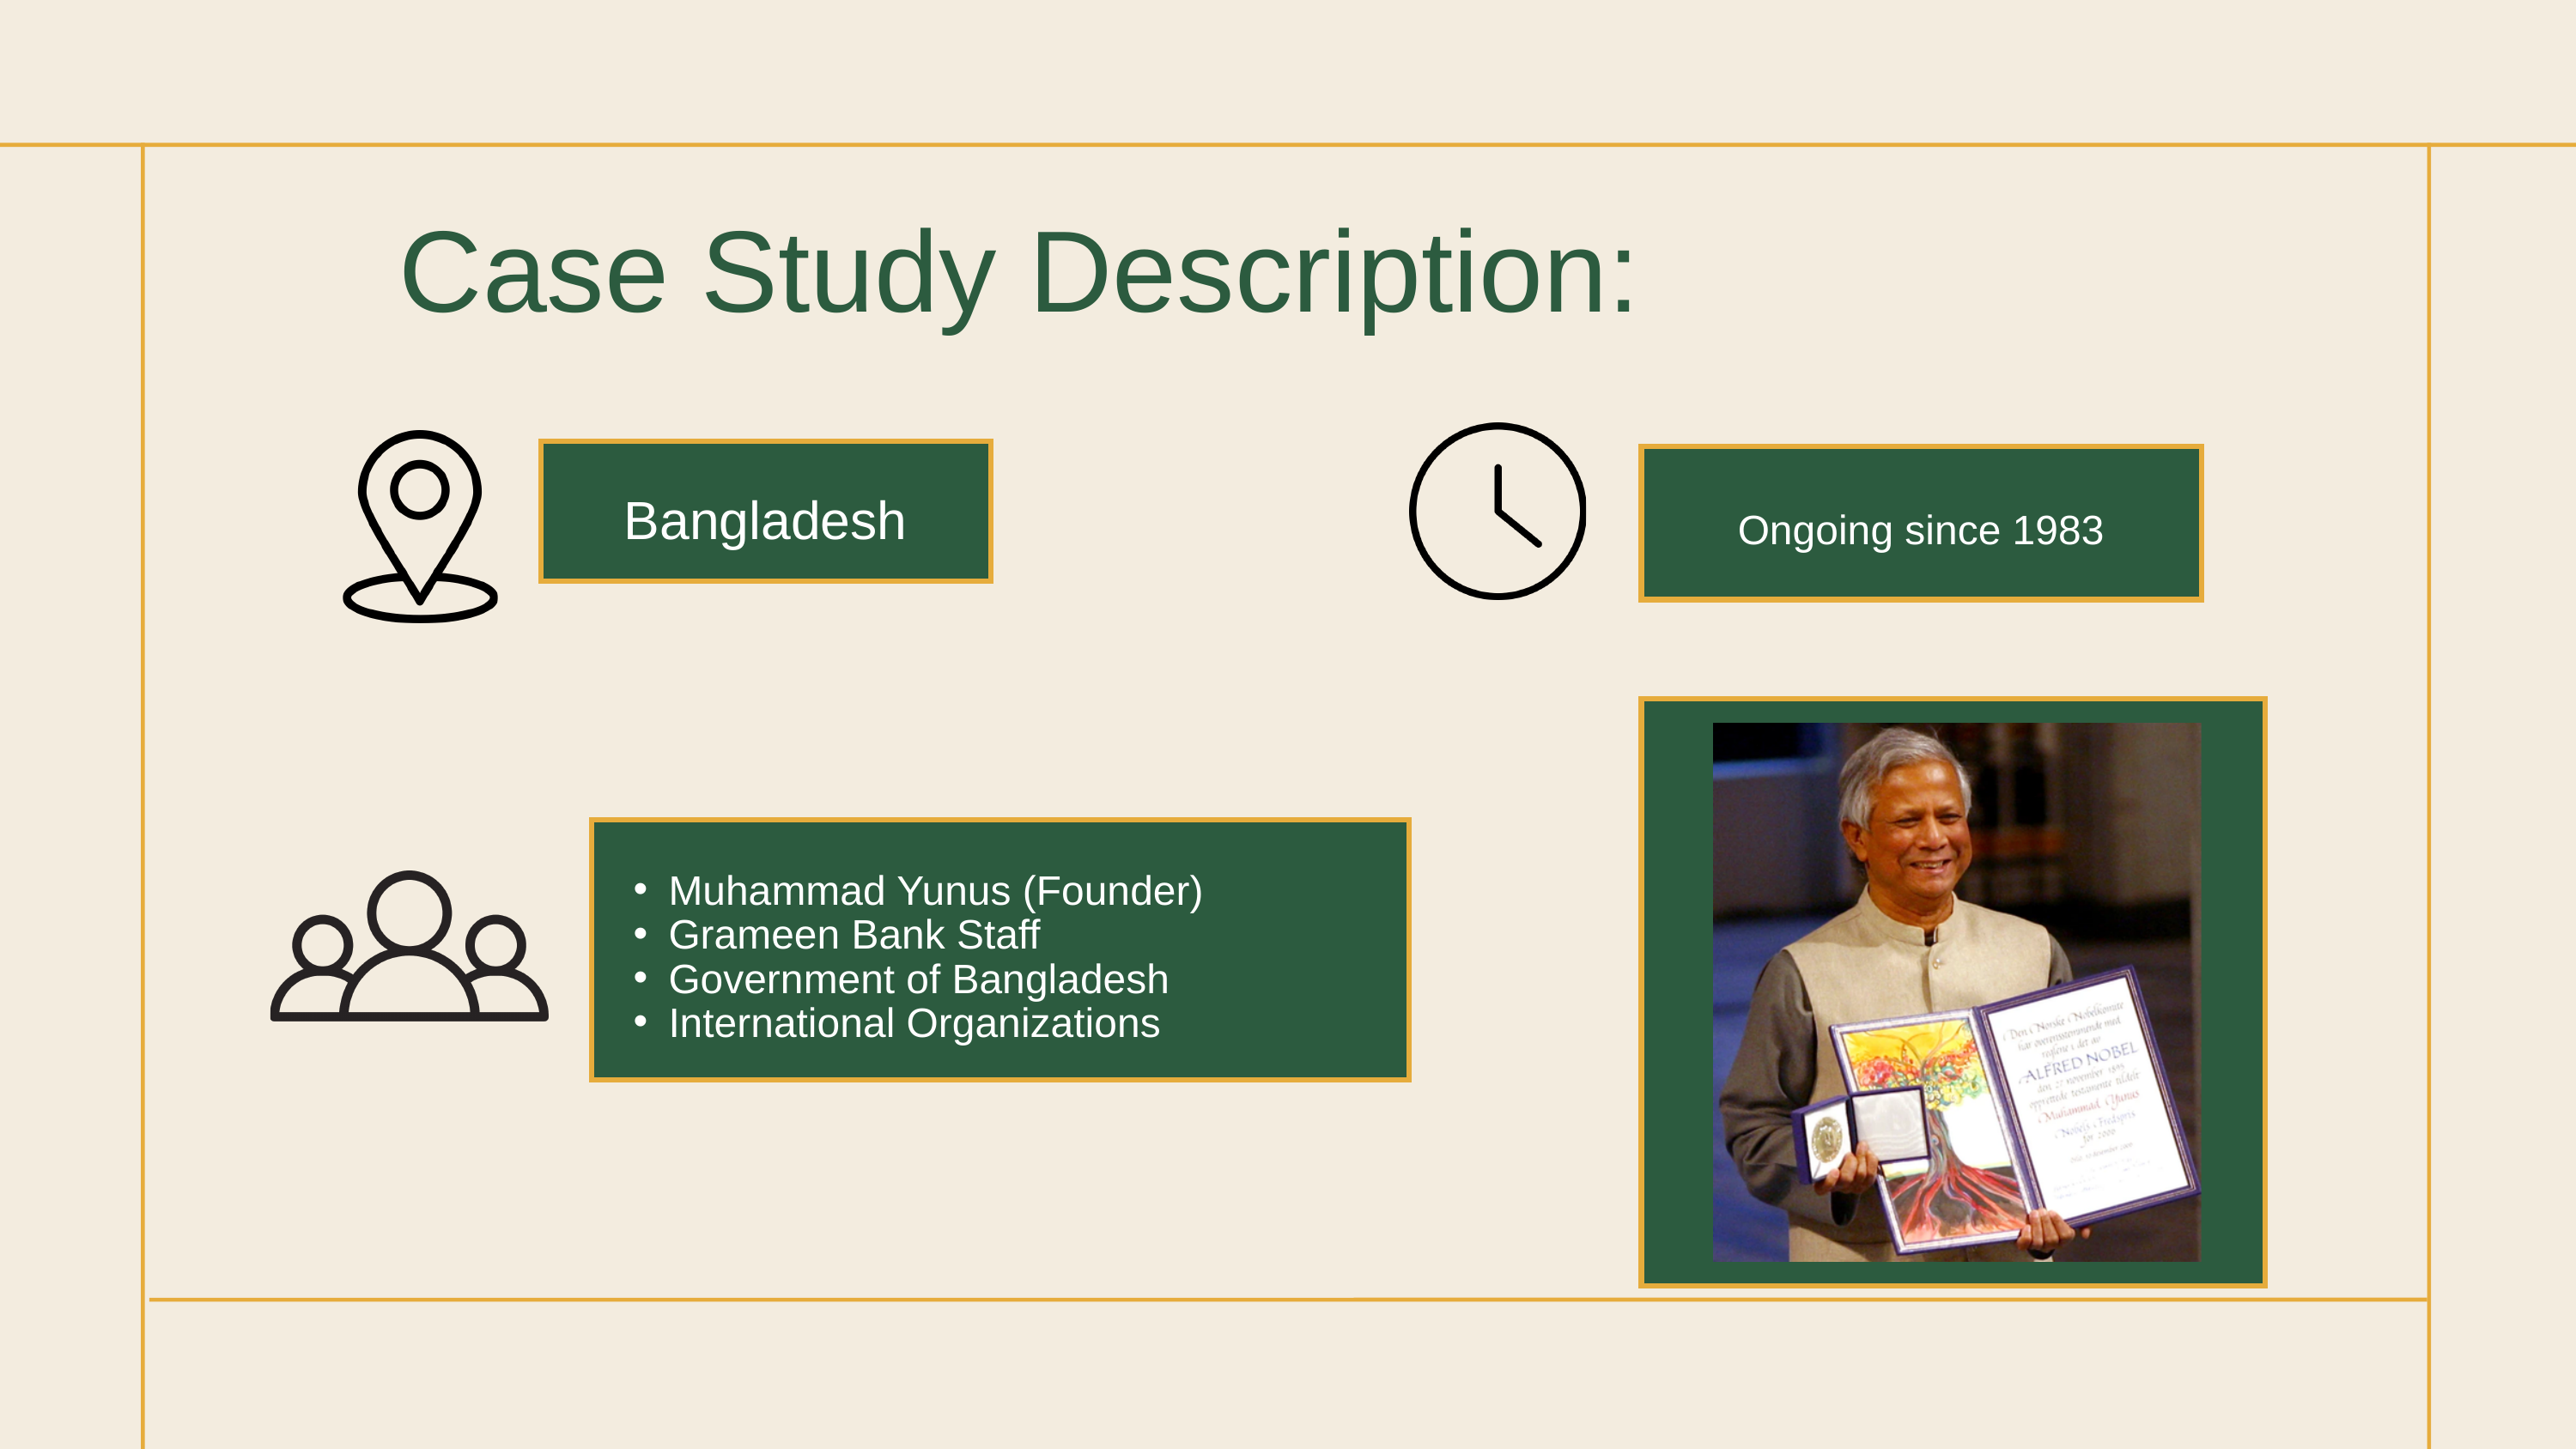

Case Study Description:

Bangladesh

Ongoing since 1983

Muhammad Yunus (Founder)
Grameen Bank Staff
Government of Bangladesh
International Organizations